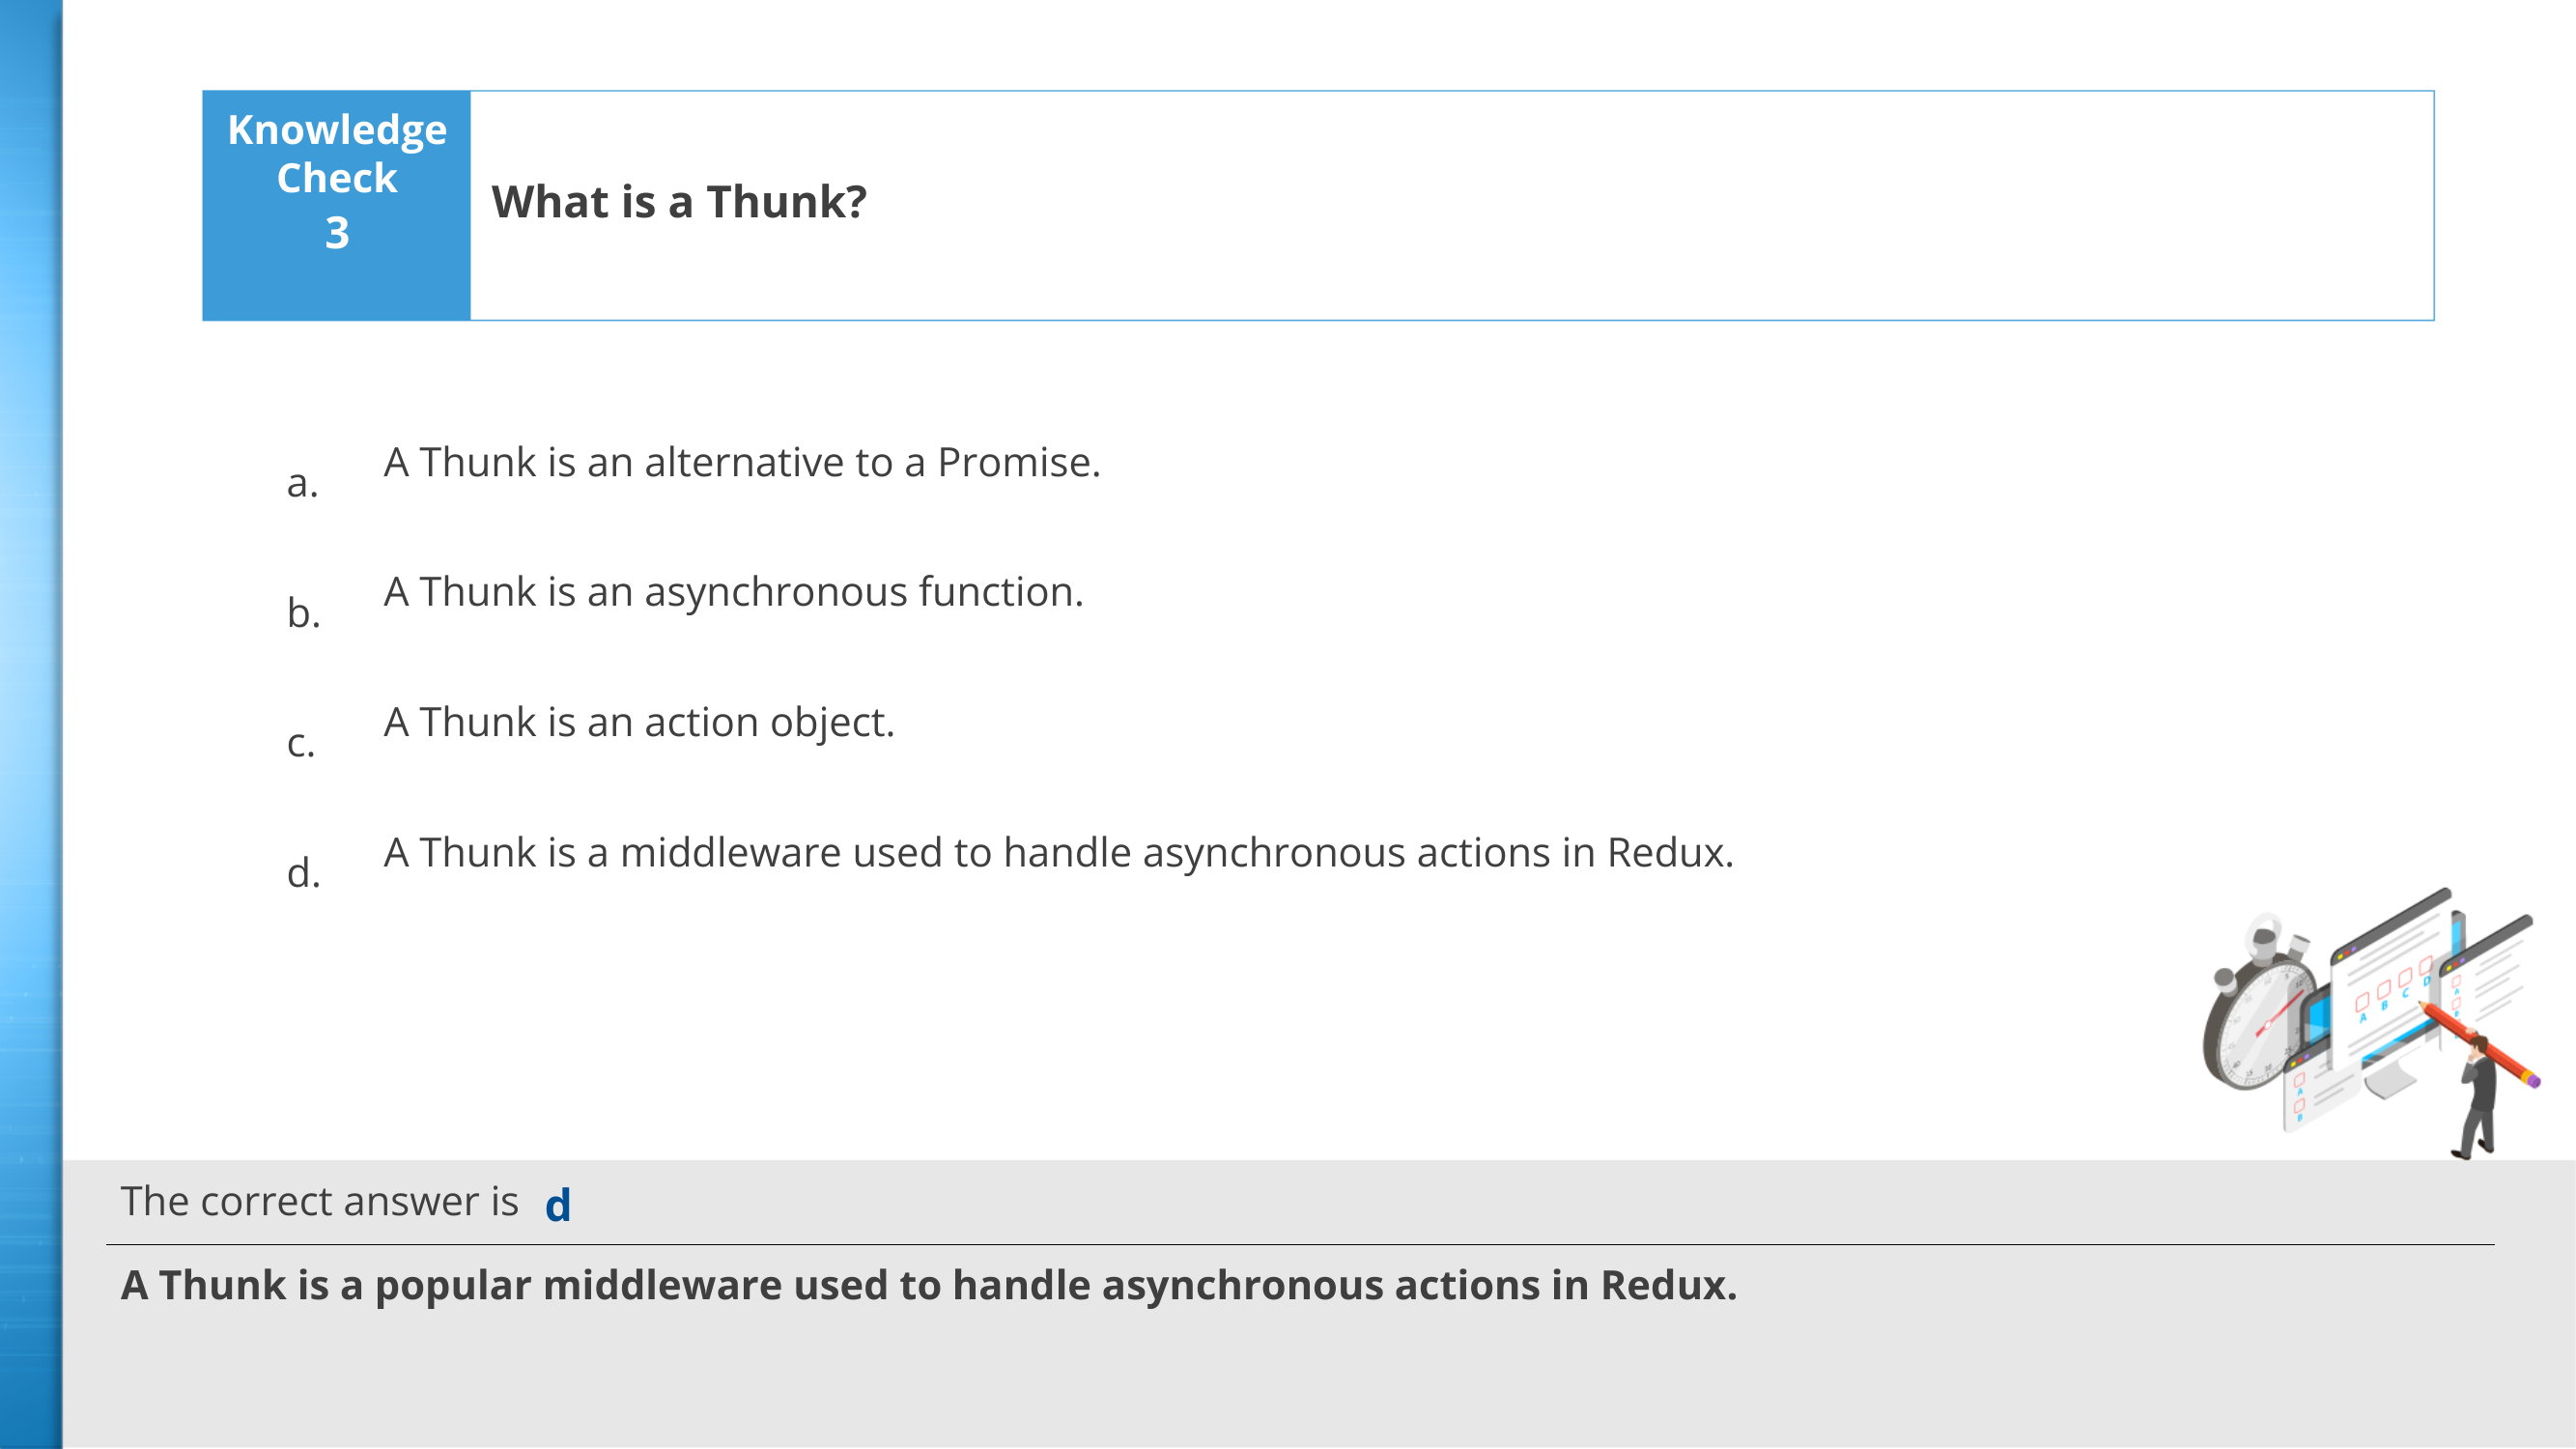

What is a Thunk?
3
A Thunk is an alternative to a Promise.
A Thunk is an asynchronous function.
A Thunk is an action object.
A Thunk is a middleware used to handle asynchronous actions in Redux.
d
A Thunk is a popular middleware used to handle asynchronous actions in Redux.